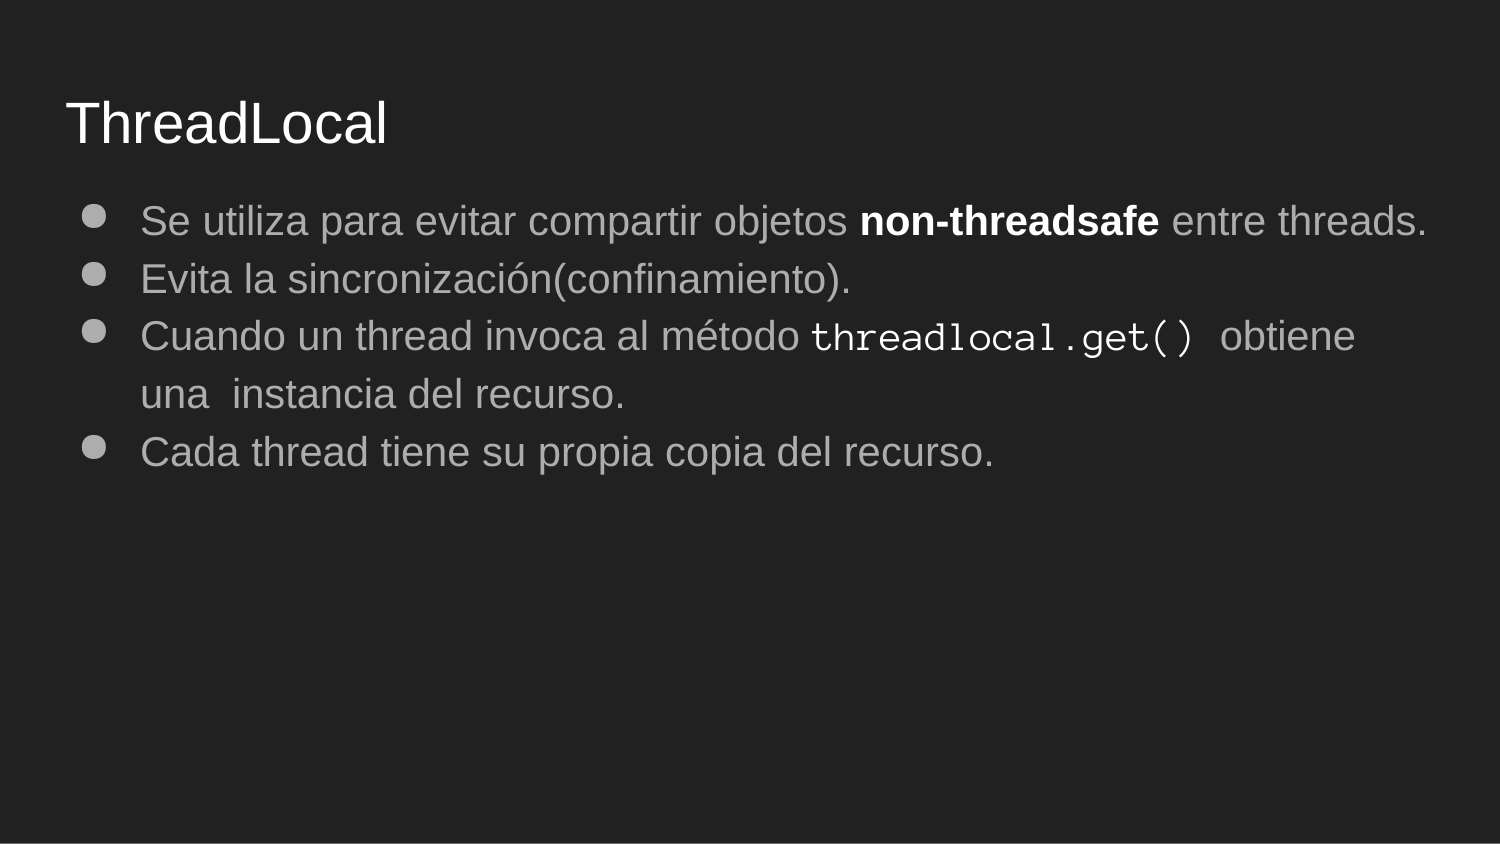

# ThreadLocal
Se utiliza para evitar compartir objetos non-threadsafe entre threads.
Evita la sincronización(confinamiento).
Cuando un thread invoca al método threadlocal.get() obtiene una  instancia del recurso.
Cada thread tiene su propia copia del recurso.